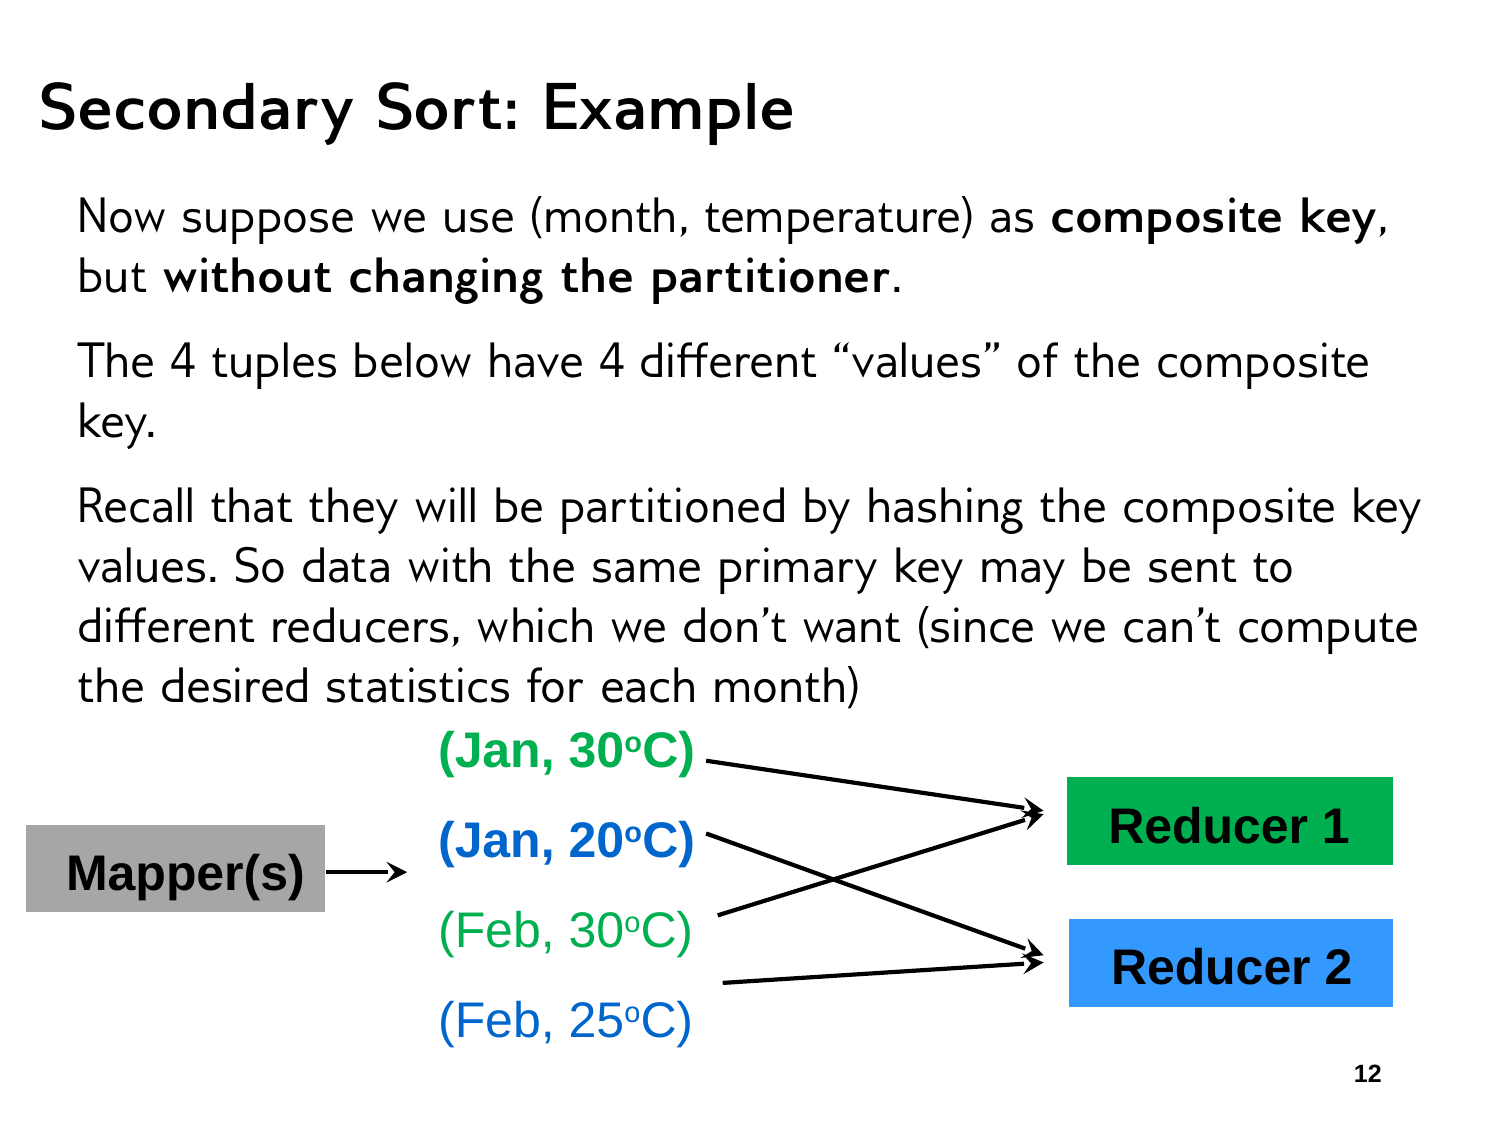

# Secondary Sort: Example
Now suppose we use (month, temperature) as composite key, but without changing the partitioner.
The 4 tuples below have 4 different “values” of the composite key.
Recall that they will be partitioned by hashing the composite key values. So data with the same primary key may be sent to different reducers, which we don’t want (since we can’t compute the desired statistics for each month)

(Jan, 30oC)
(Jan, 20oC)
(Feb, 30oC)
(Feb, 25oC)

Reducer 1

Mapper(s)

Reducer 2
12